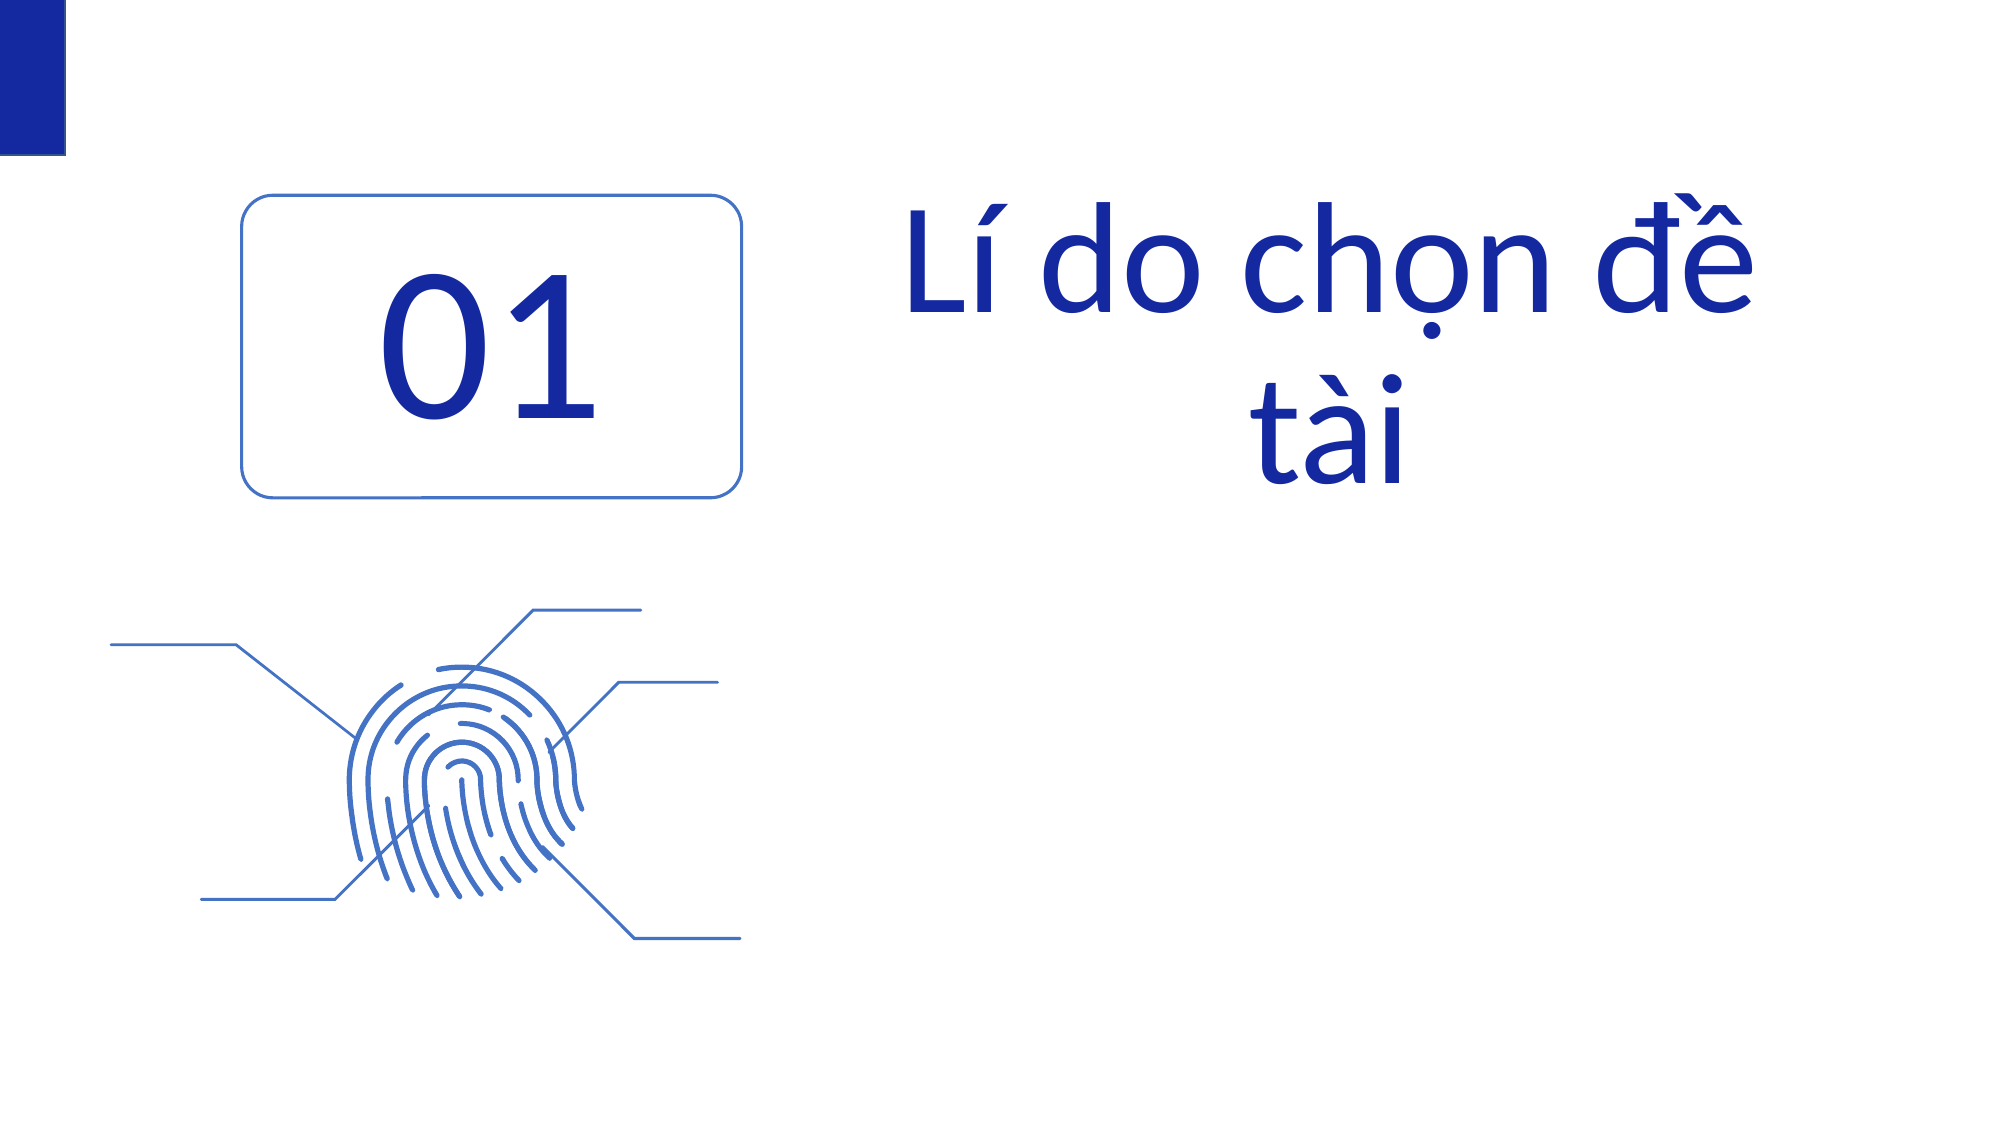

# Lí do chọn đề tài

01